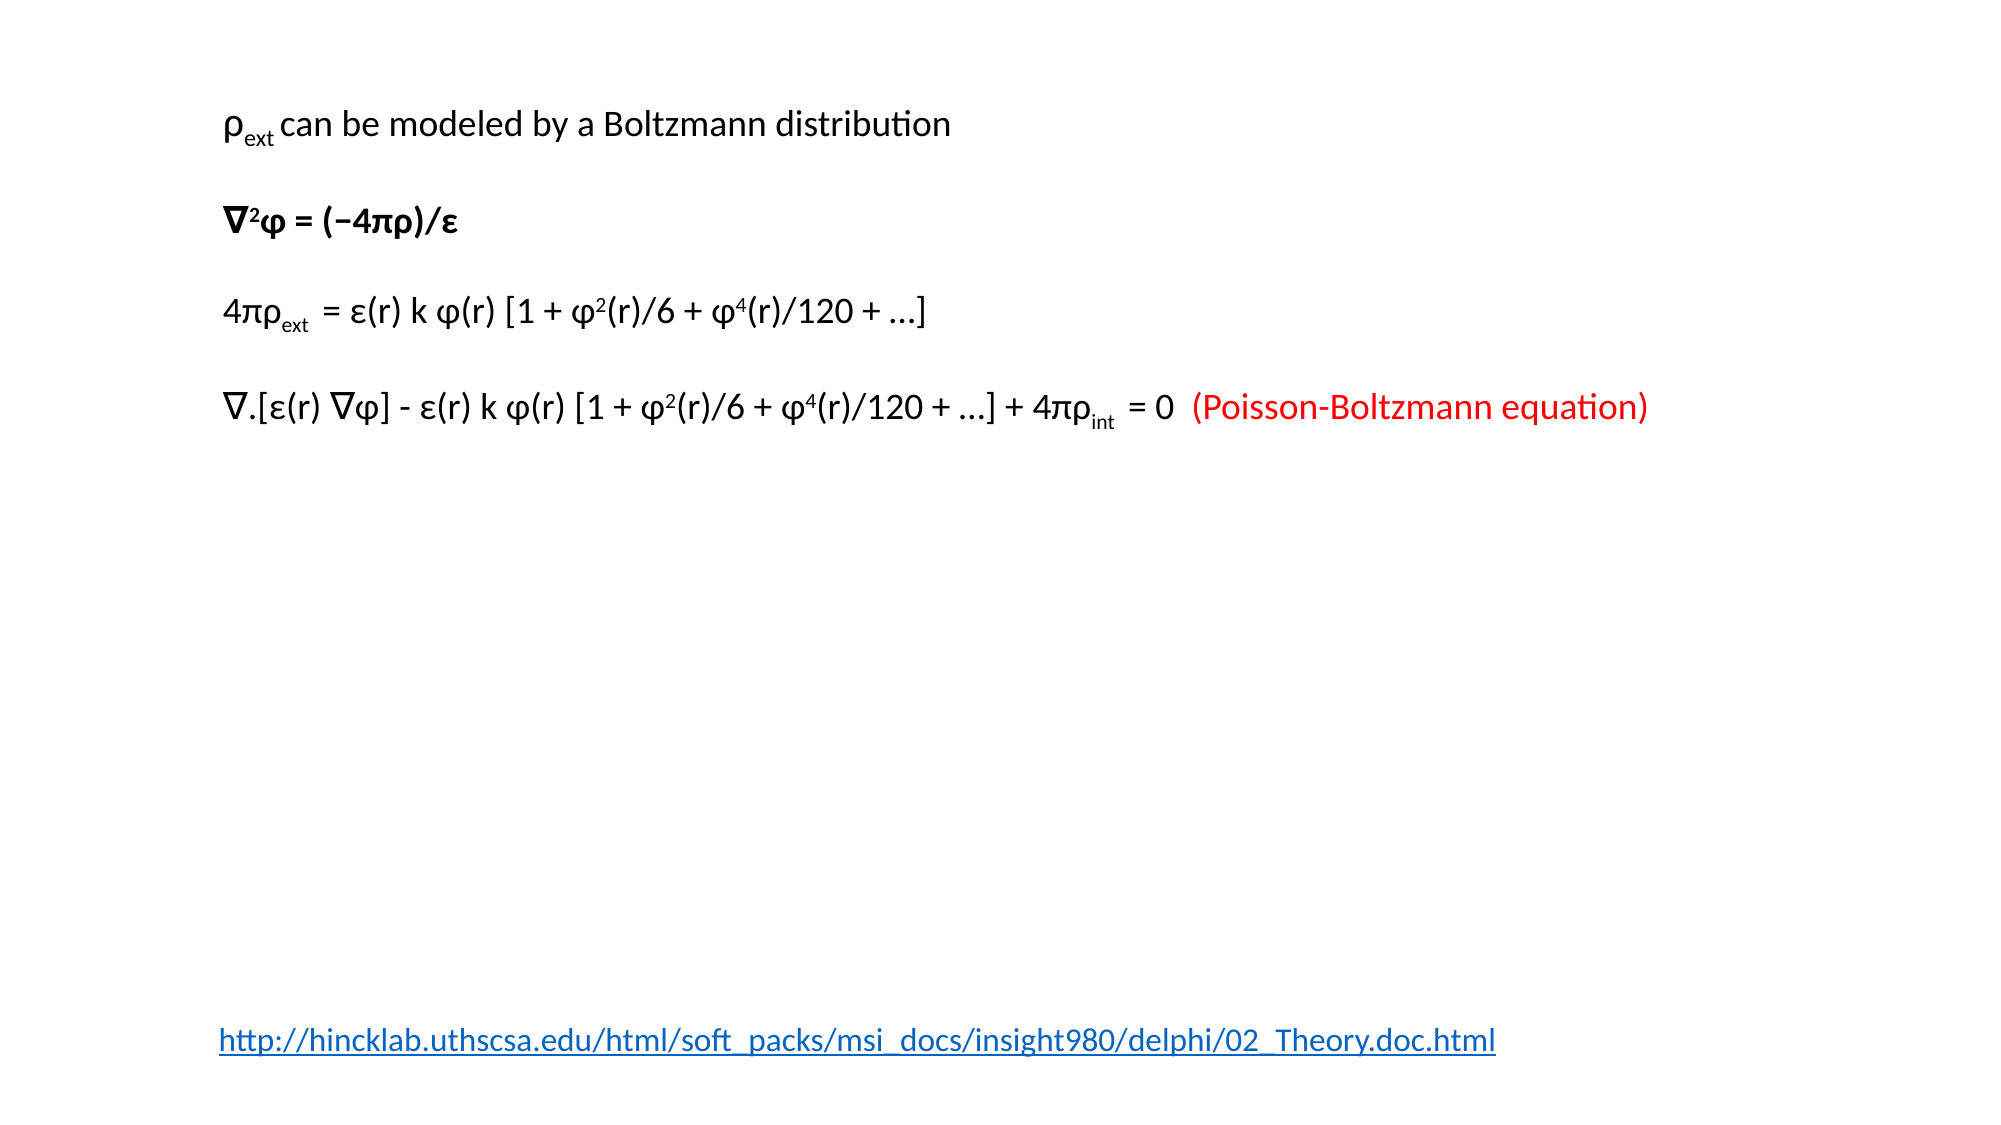

ρext can be modeled by a Boltzmann distribution

∇2φ = (−4πρ)/ε

4πρext  = ε(r) k φ(r) [1 + φ2(r)/6 + φ4(r)/120 + …]

∇.[ε(r) ∇φ] - ε(r) k φ(r) [1 + φ2(r)/6 + φ4(r)/120 + …] + 4πρint  = 0  (Poisson-Boltzmann equation)

http://hincklab.uthscsa.edu/html/soft_packs/msi_docs/insight980/delphi/02_Theory.doc.html